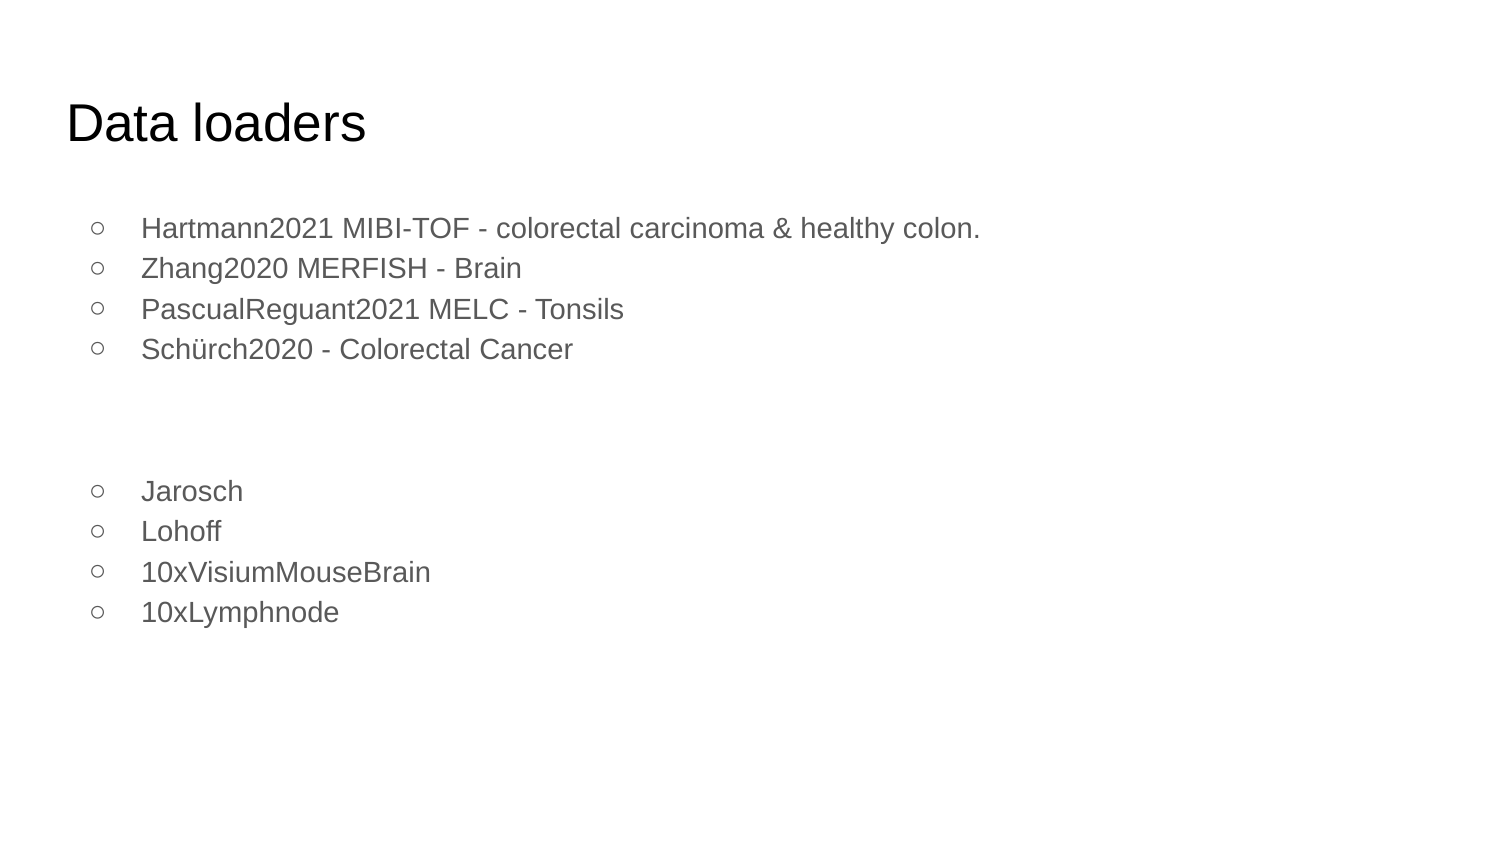

# Data loaders
Hartmann2021 MIBI-TOF - colorectal carcinoma & healthy colon.
Zhang2020 MERFISH - Brain
PascualReguant2021 MELC - Tonsils
Schürch2020 - Colorectal Cancer

Jarosch
Lohoff
10xVisiumMouseBrain
10xLymphnode